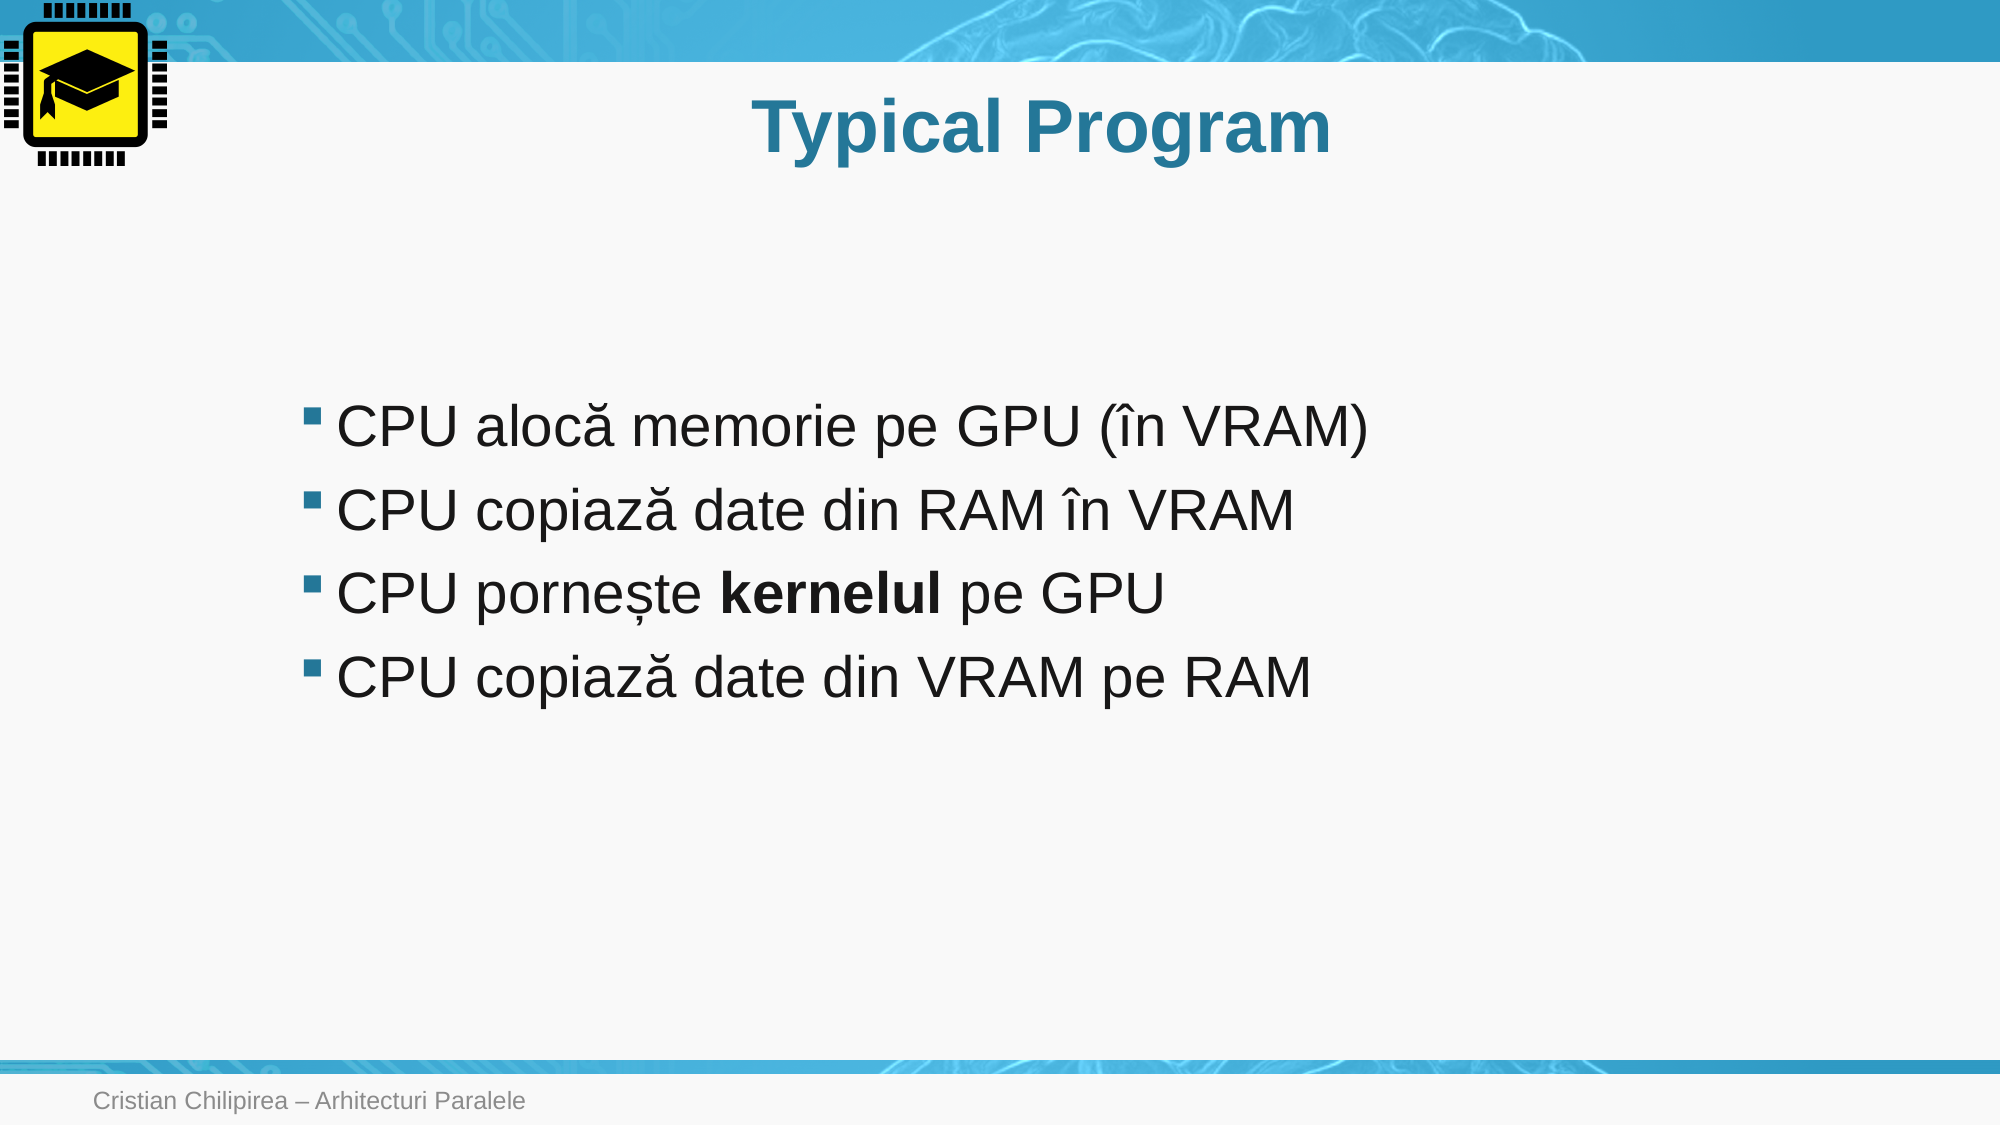

# Typical Program
CPU alocă memorie pe GPU (în VRAM)
CPU copiază date din RAM în VRAM
CPU pornește kernelul pe GPU
CPU copiază date din VRAM pe RAM
Cristian Chilipirea – Arhitecturi Paralele